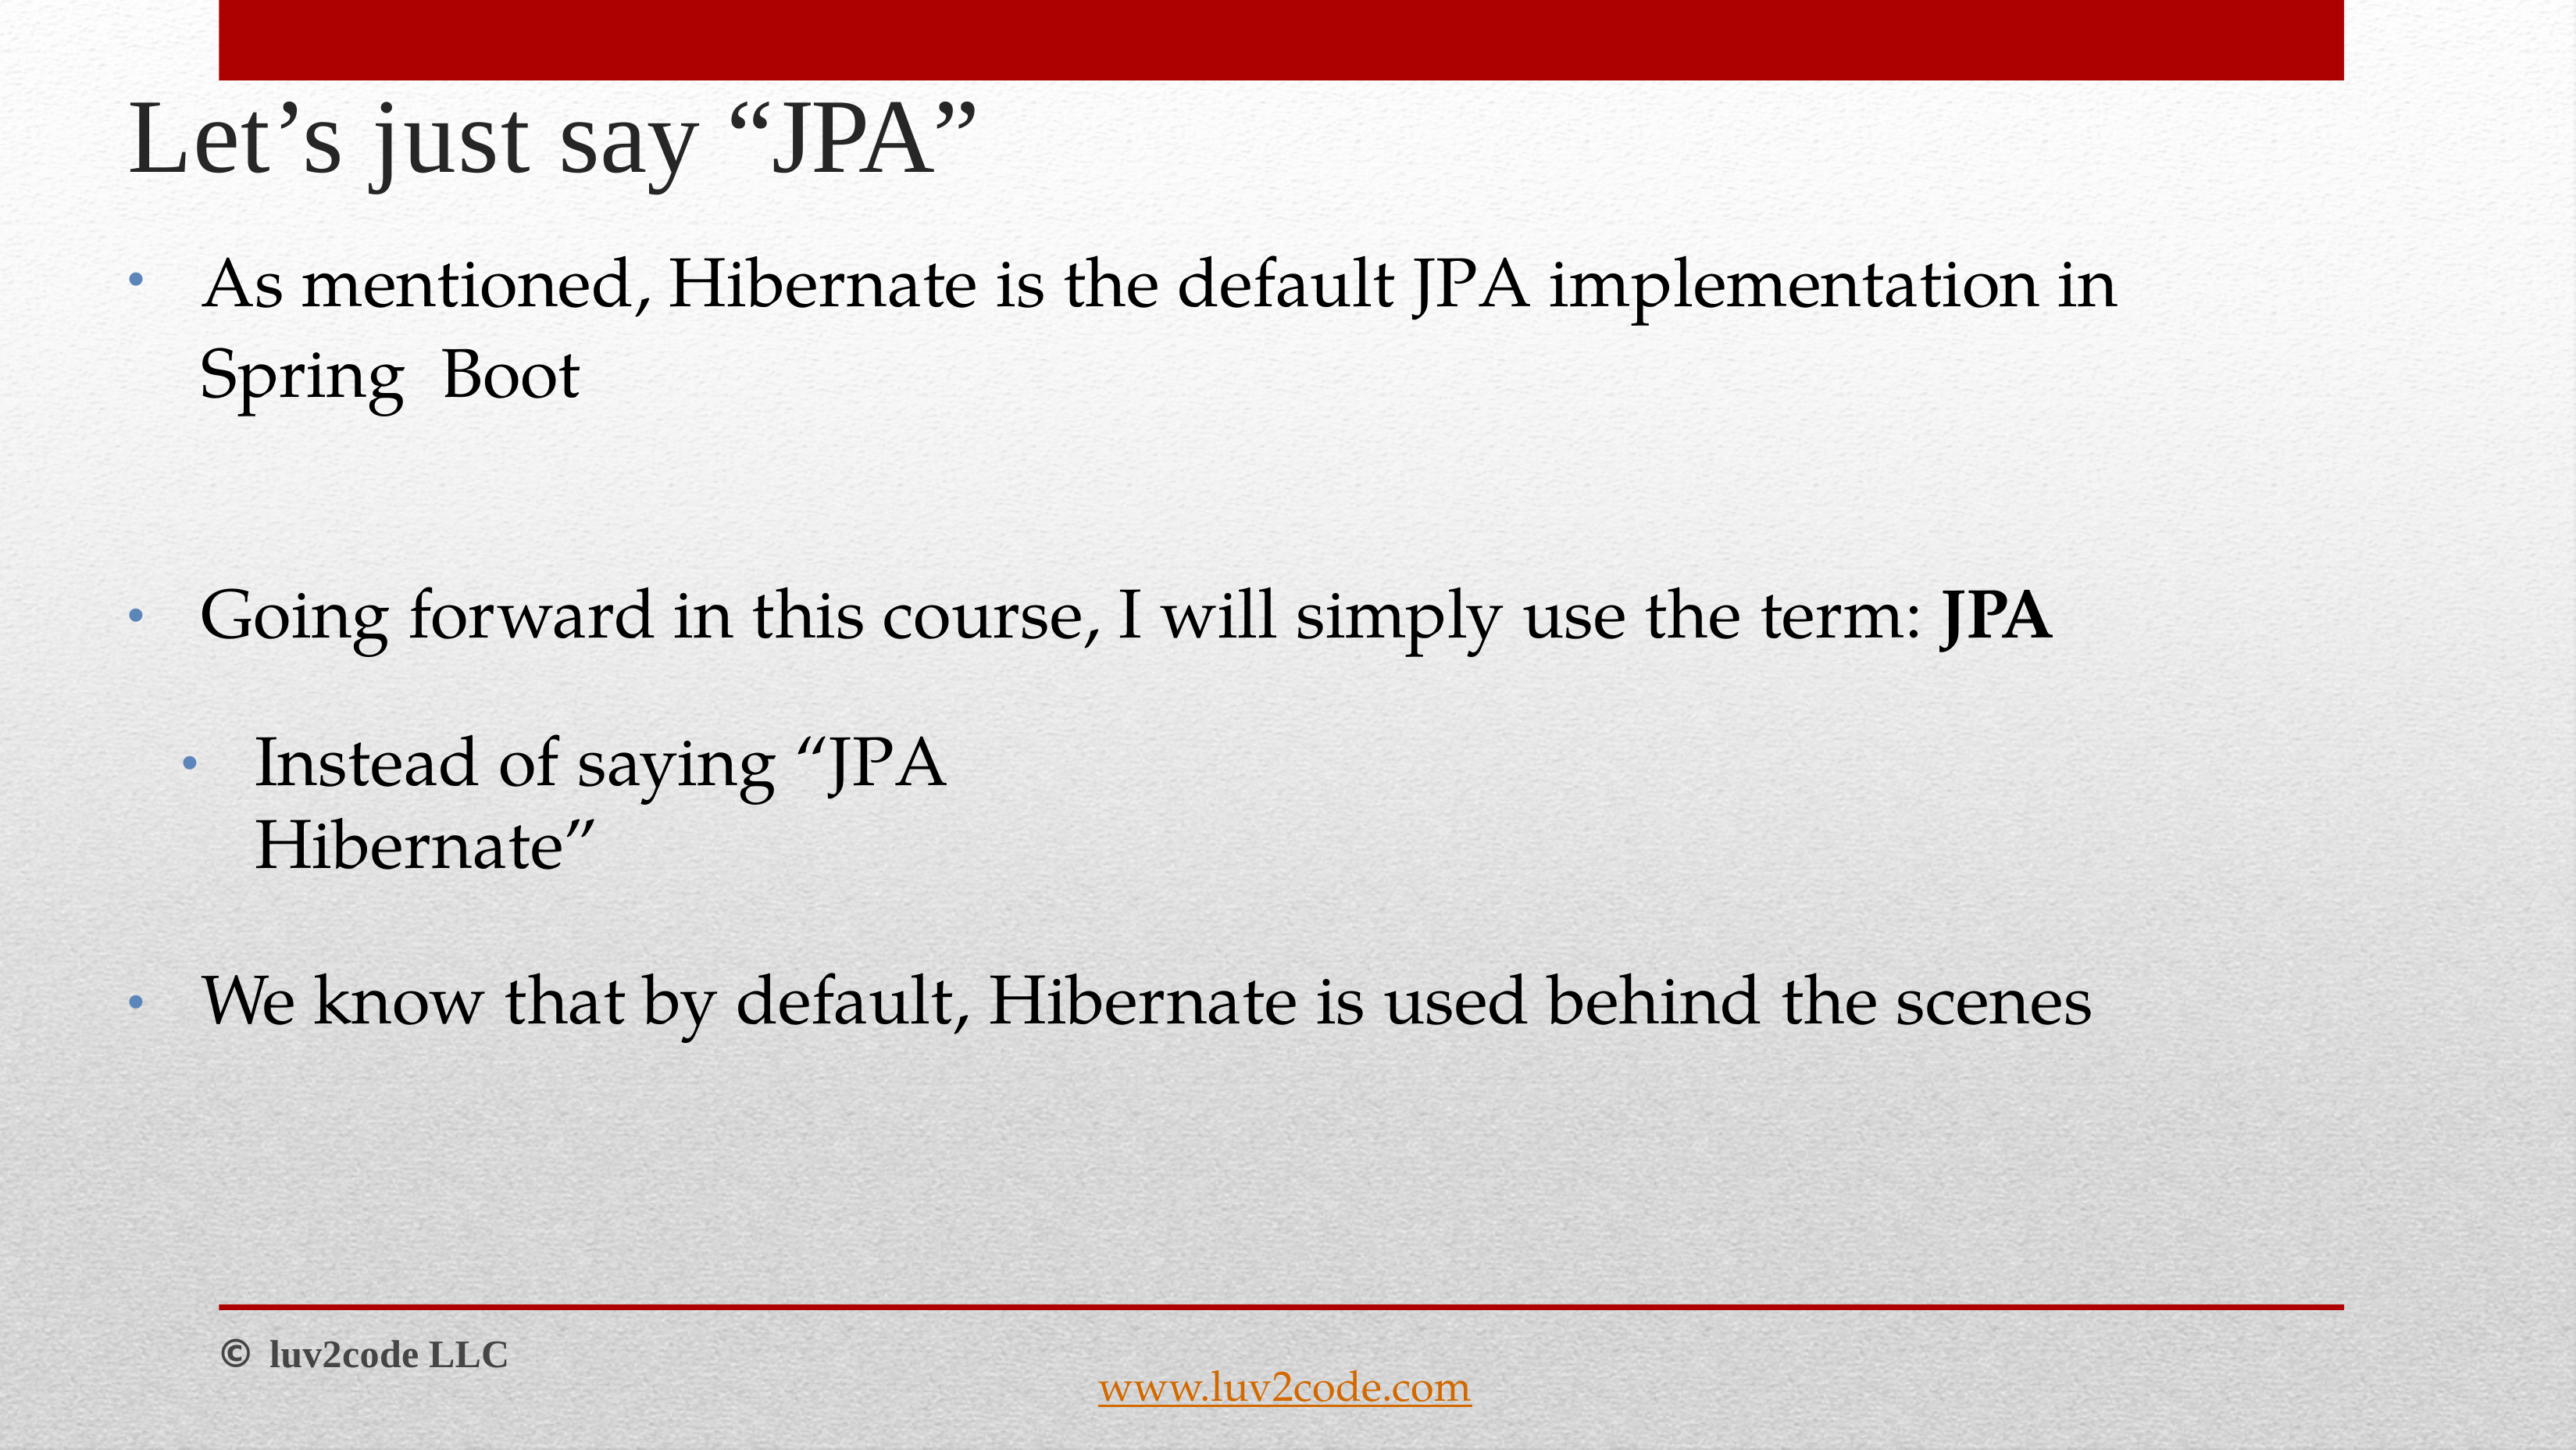

# Let’s just say “JPA”
As mentioned, Hibernate is the default JPA implementation in Spring  Boot
Going forward in this course, I will simply use the term: JPA
•
Instead of saying “JPA Hibernate”
•
We know that by default, Hibernate is used behind the scenes
•
© luv2code LLC
www.luv2code.com